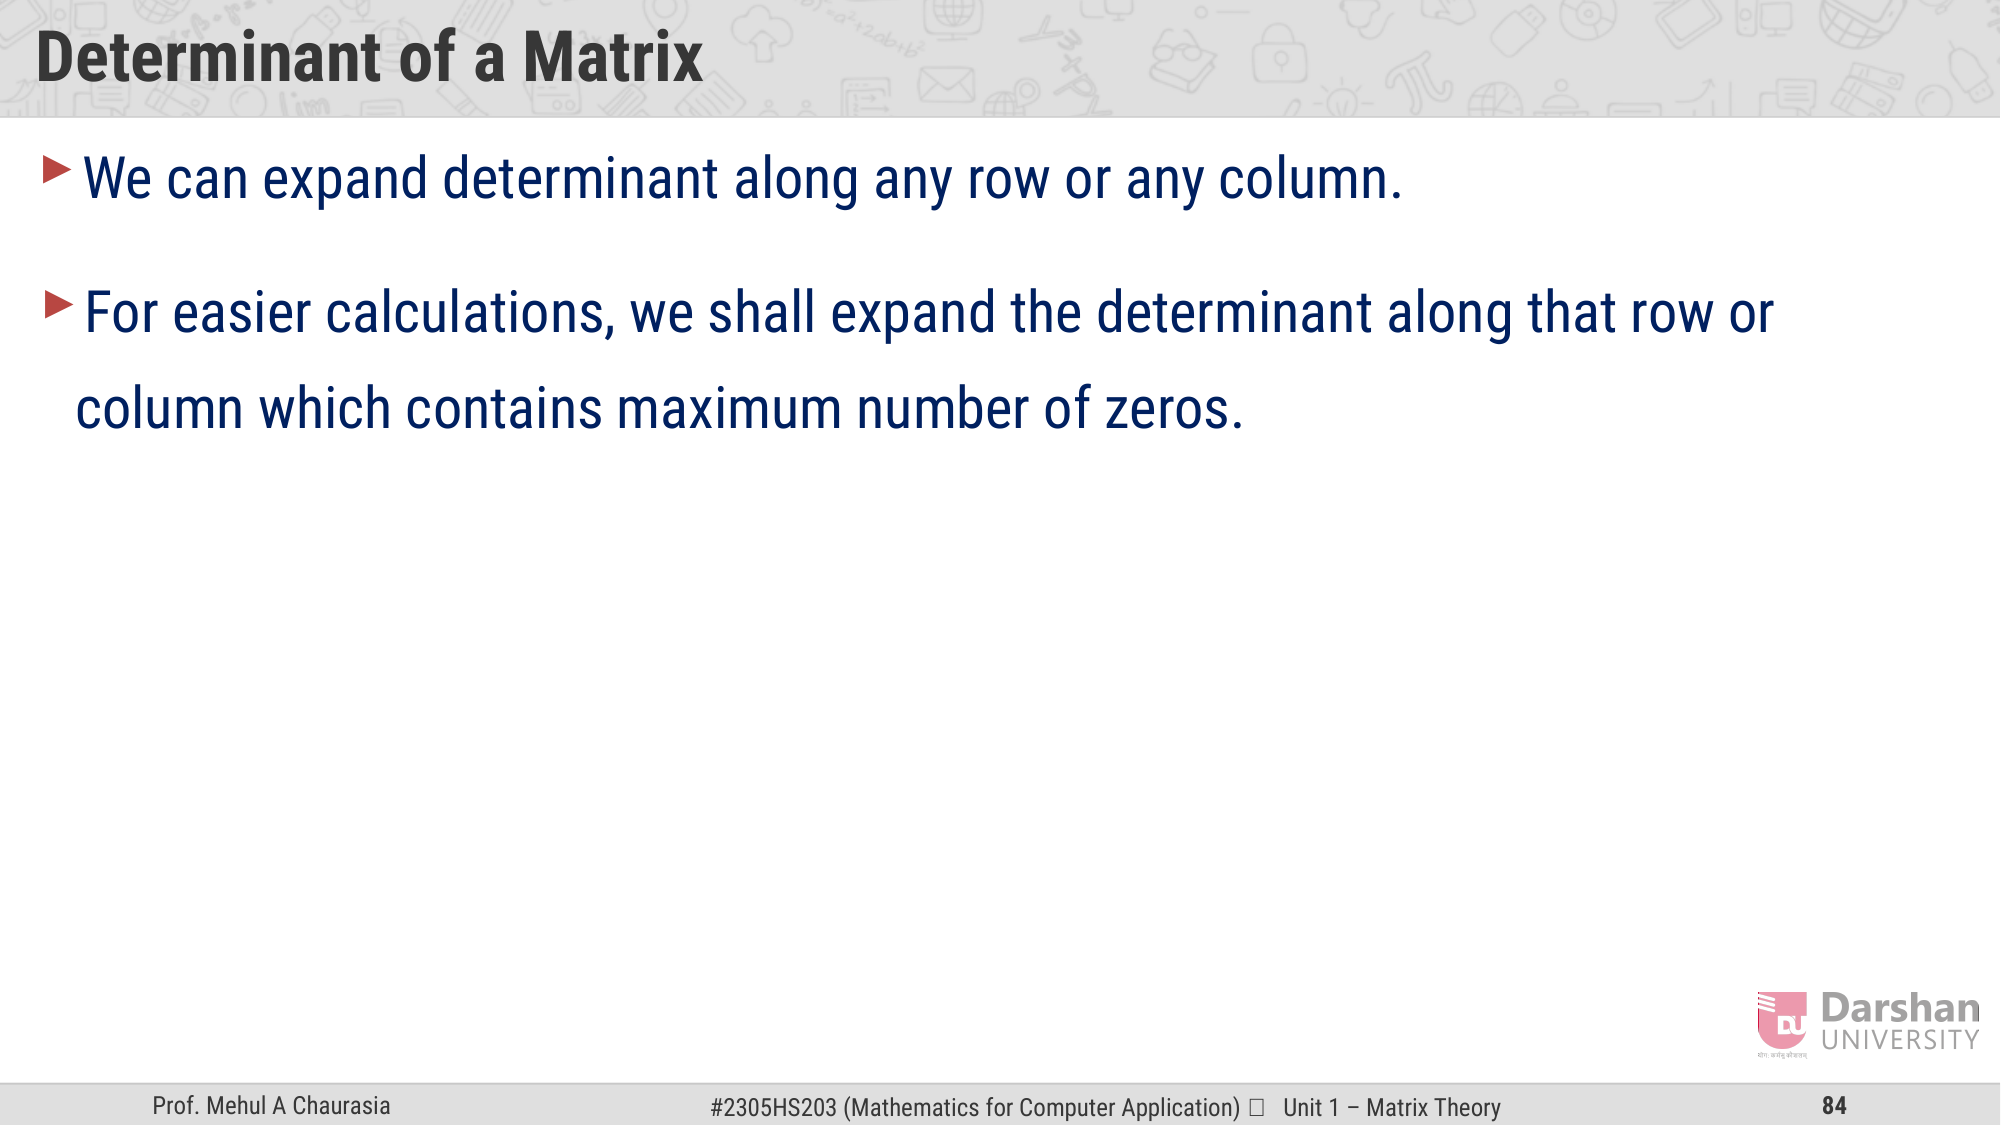

# Determinant of a Matrix
We can expand determinant along any row or any column.

For easier calculations, we shall expand the determinant along that row or
column which contains maximum number of zeros.